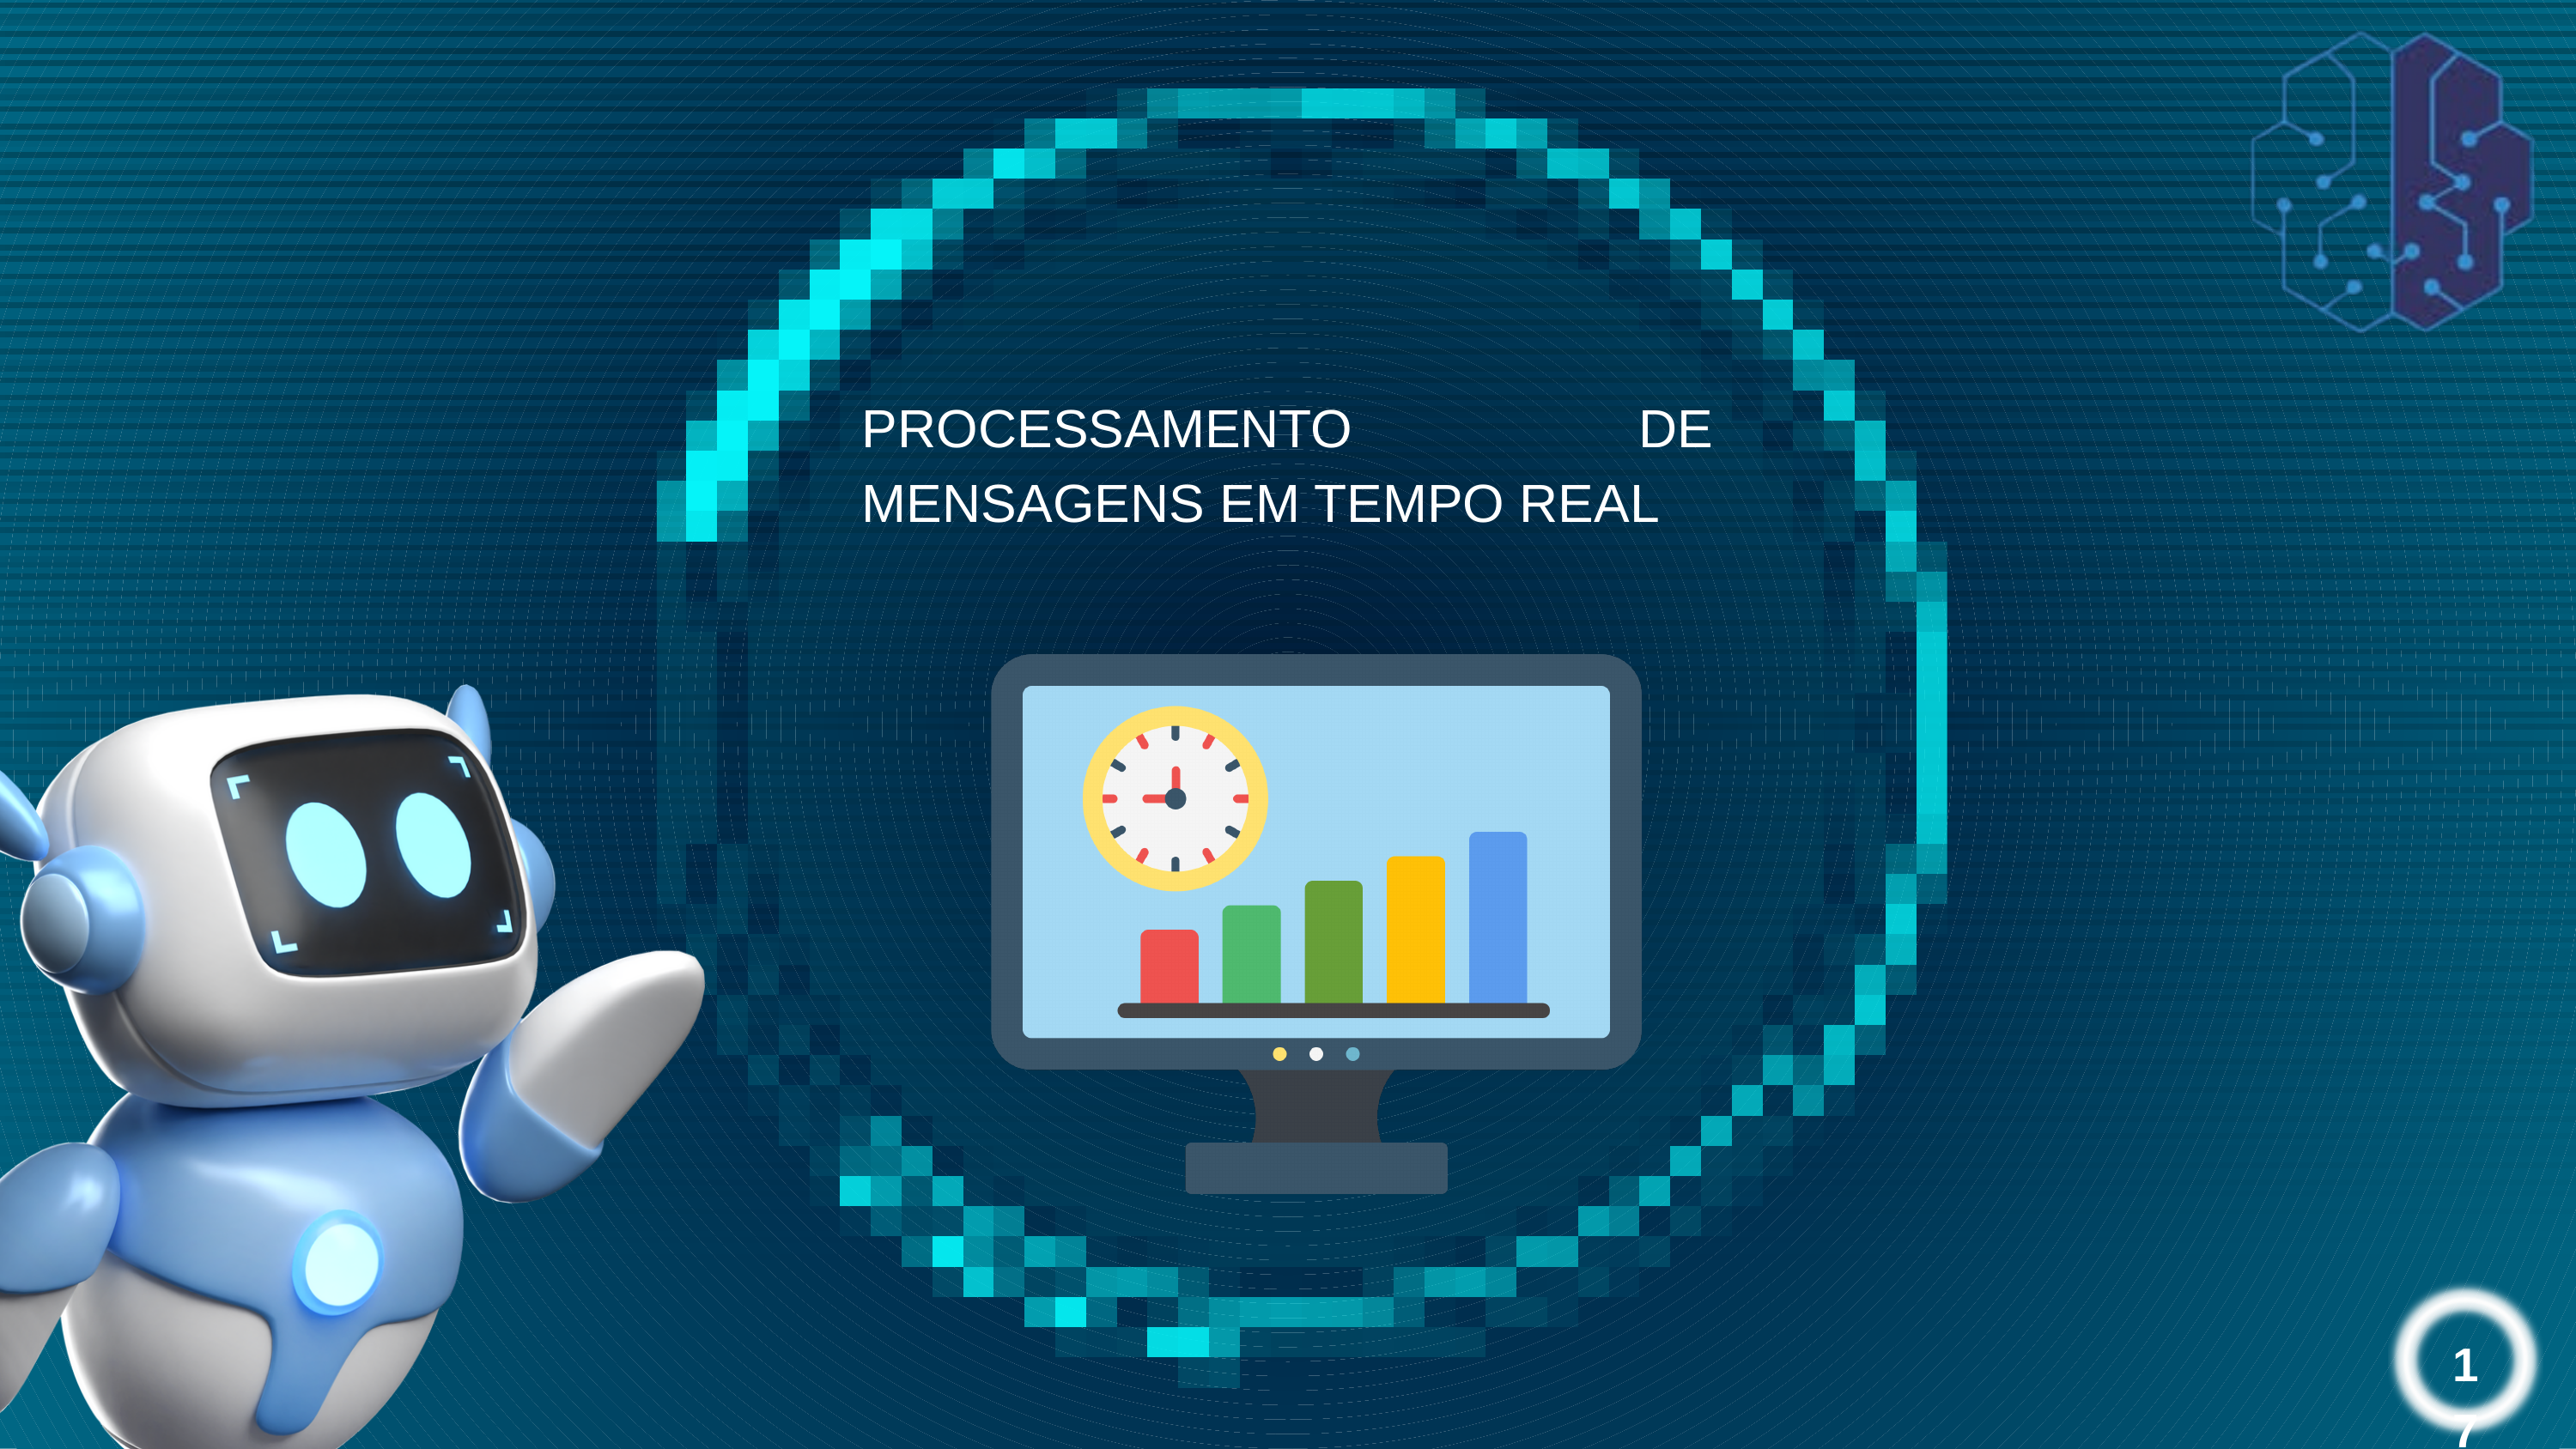

PROCESSAMENTO DE MENSAGENS EM TEMPO REAL

17